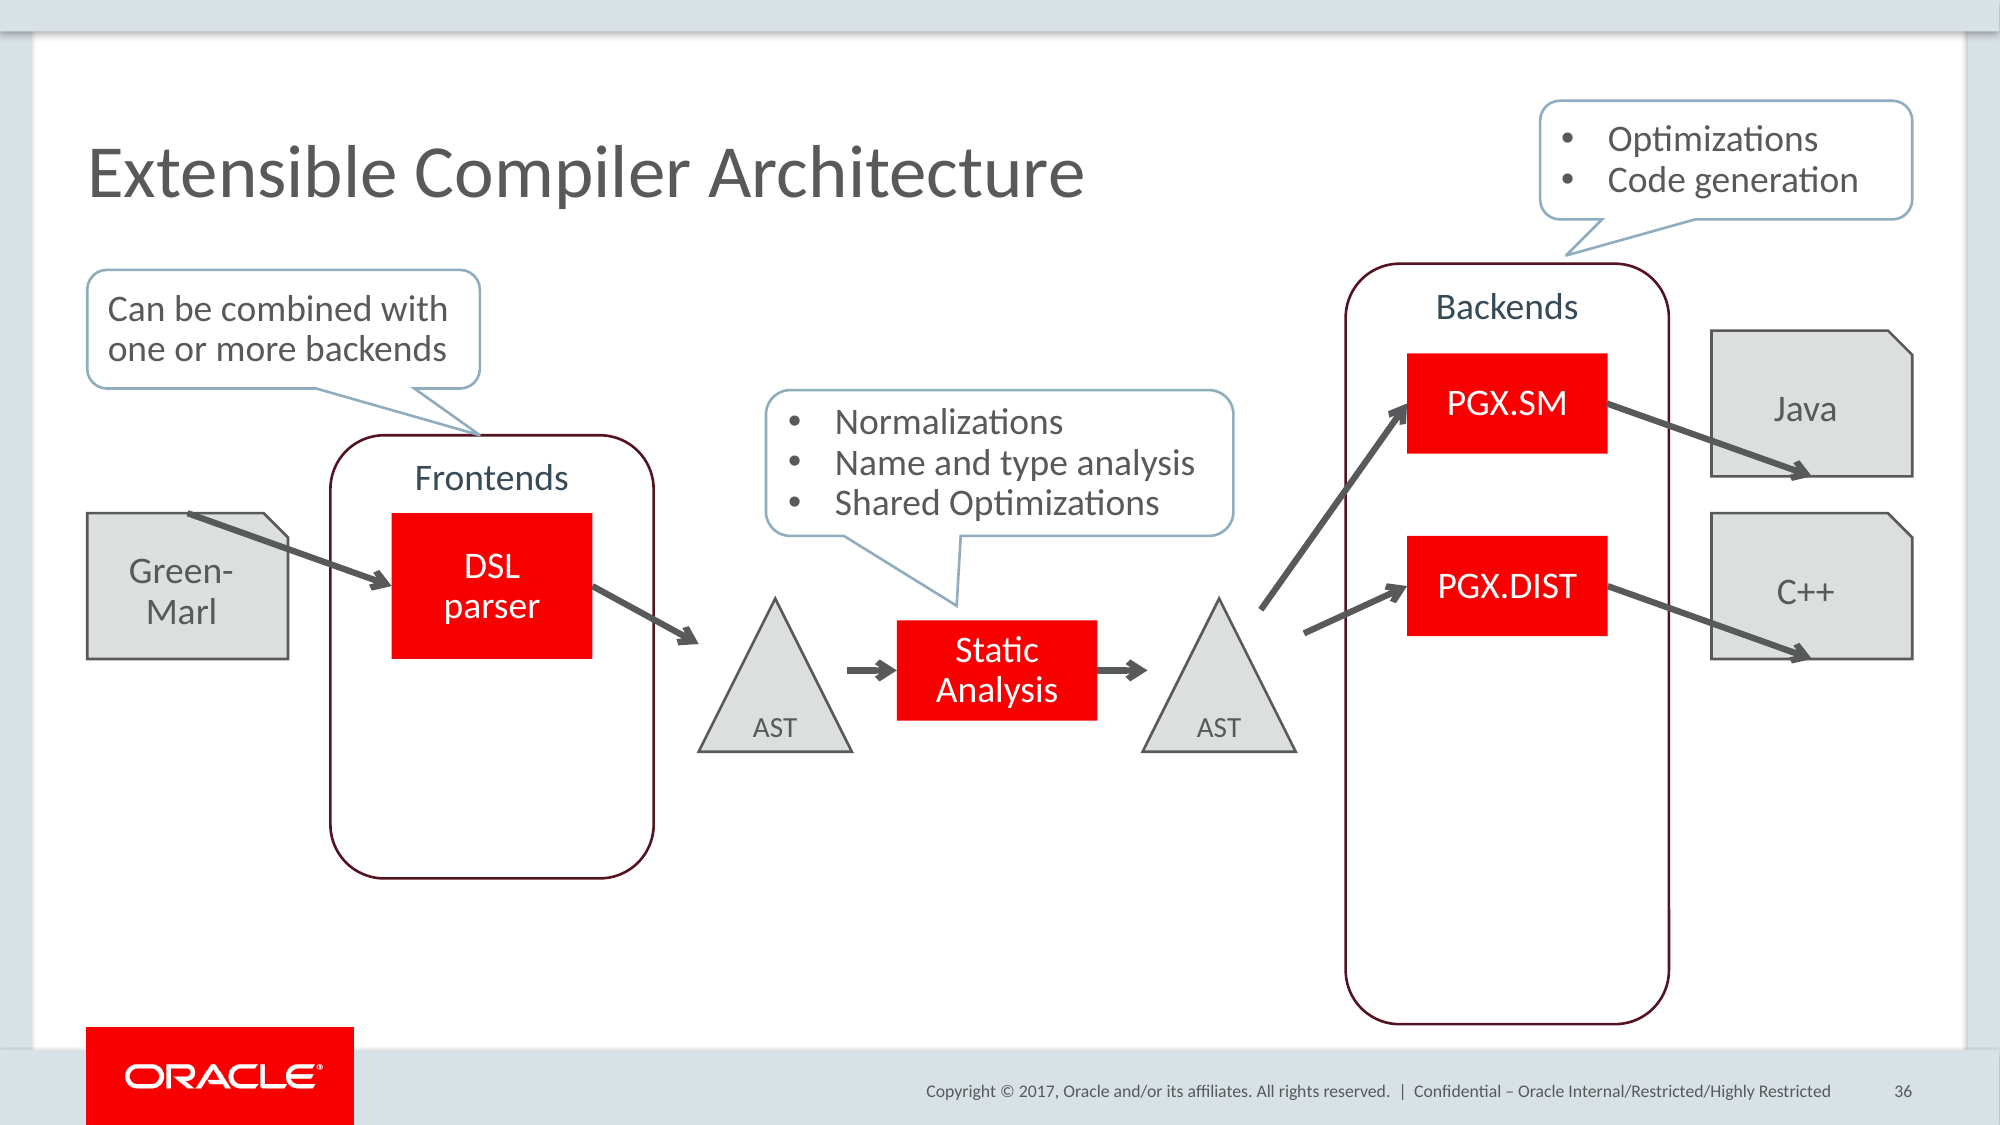

# Extensible Compiler Architecture
Optimizations
Code generation
Backends
Can be combined with one or more backends
Java
PGX.SM
Normalizations
Name and type analysis
Shared Optimizations
Frontends
Green-Marl
DSL
parser
C++
PGX.DIST
AST
AST
Static Analysis
Confidential – Oracle Internal/Restricted/Highly Restricted
36